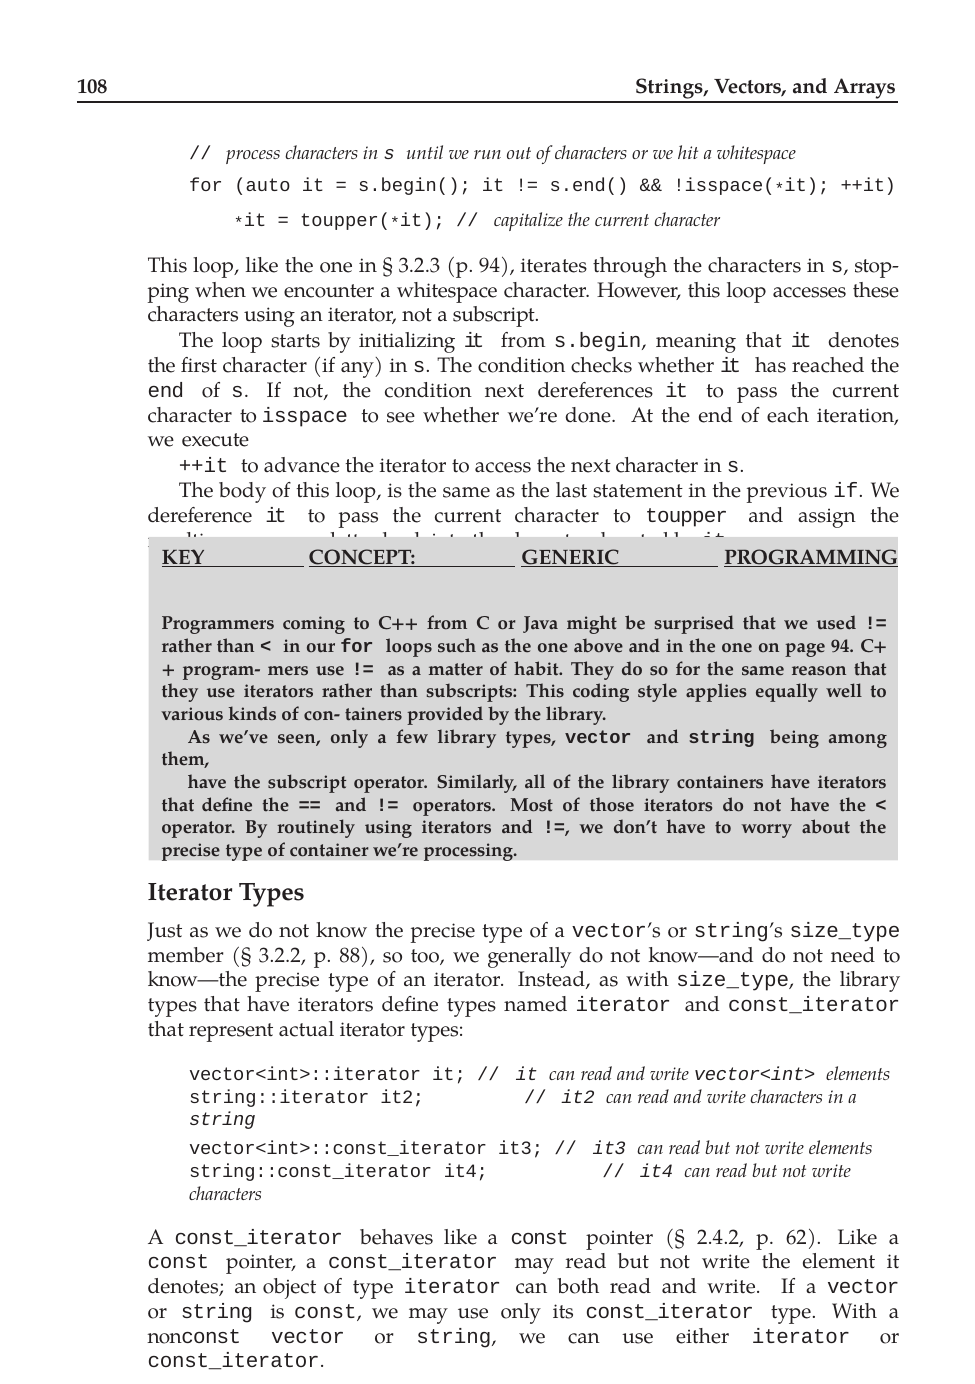

108
Strings, Vectors, and Arrays

// process characters in s until we run out of characters or we hit a whitespace
for (auto it = s.begin(); it != s.end() && !isspace(*it); ++it)
*it = toupper(*it); // capitalize the current character
This loop, like the one in § 3.2.3 (p. 94), iterates through the characters in s, stop- ping when we encounter a whitespace character. However, this loop accesses these characters using an iterator, not a subscript.
The loop starts by initializing it from s.begin, meaning that it denotes the first character (if any) in s. The condition checks whether it has reached the end of s. If not, the condition next dereferences it to pass the current character to isspace to see whether we’re done. At the end of each iteration, we execute
++it to advance the iterator to access the next character in s.
The body of this loop, is the same as the last statement in the previous if. We dereference it to pass the current character to toupper and assign the resulting uppercase letter back into the character denoted by it.
Key Concept: Generic Programming
Programmers coming to C++ from C or Java might be surprised that we used != rather than < in our for loops such as the one above and in the one on page 94. C++ program- mers use != as a matter of habit. They do so for the same reason that they use iterators rather than subscripts: This coding style applies equally well to various kinds of con- tainers provided by the library.
As we’ve seen, only a few library types, vector and string being among them,
have the subscript operator. Similarly, all of the library containers have iterators that define the == and != operators. Most of those iterators do not have the < operator. By routinely using iterators and !=, we don’t have to worry about the precise type of container we’re processing.
Iterator Types
Just as we do not know the precise type of a vector’s or string’s size_type member (§ 3.2.2, p. 88), so too, we generally do not know—and do not need to know—the precise type of an iterator. Instead, as with size_type, the library types that have iterators define types named iterator and const_iterator that represent actual iterator types:
vector<int>::iterator it; // it can read and write vector<int> elements
string::iterator it2;	// it2 can read and write characters in a string
vector<int>::const_iterator it3; // it3 can read but not write elements
string::const_iterator it4;	// it4 can read but not write characters

A const_iterator behaves like a const pointer (§ 2.4.2, p. 62). Like a const pointer, a const_iterator may read but not write the element it denotes; an object of type iterator can both read and write.  If a vector or string is const, we may use only its const_iterator type. With a nonconst vector or string, we can use either iterator or const_iterator.